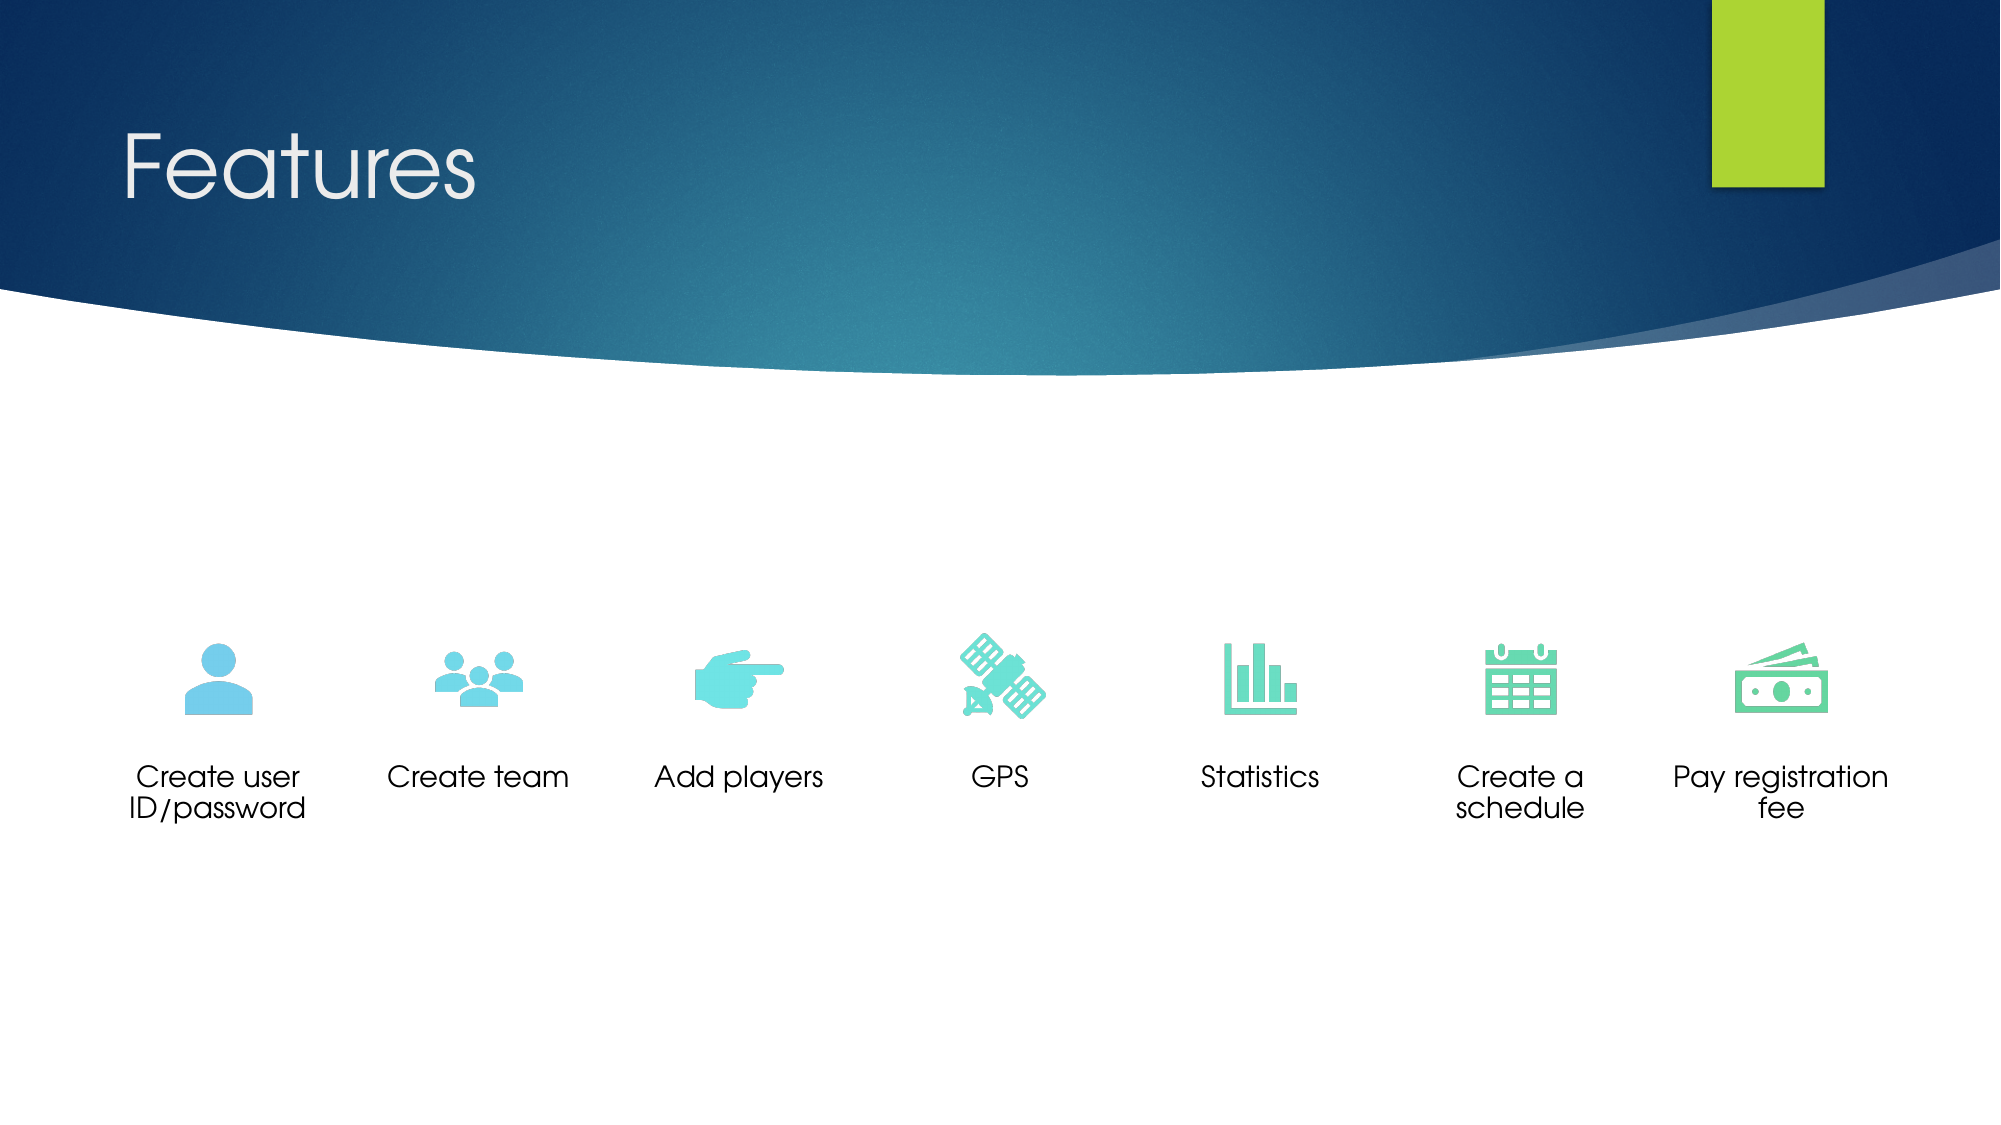

13
# Features

Create user ID/password
Create team
Add players
GPS
Statistics
Create a schedule
Pay registration fee